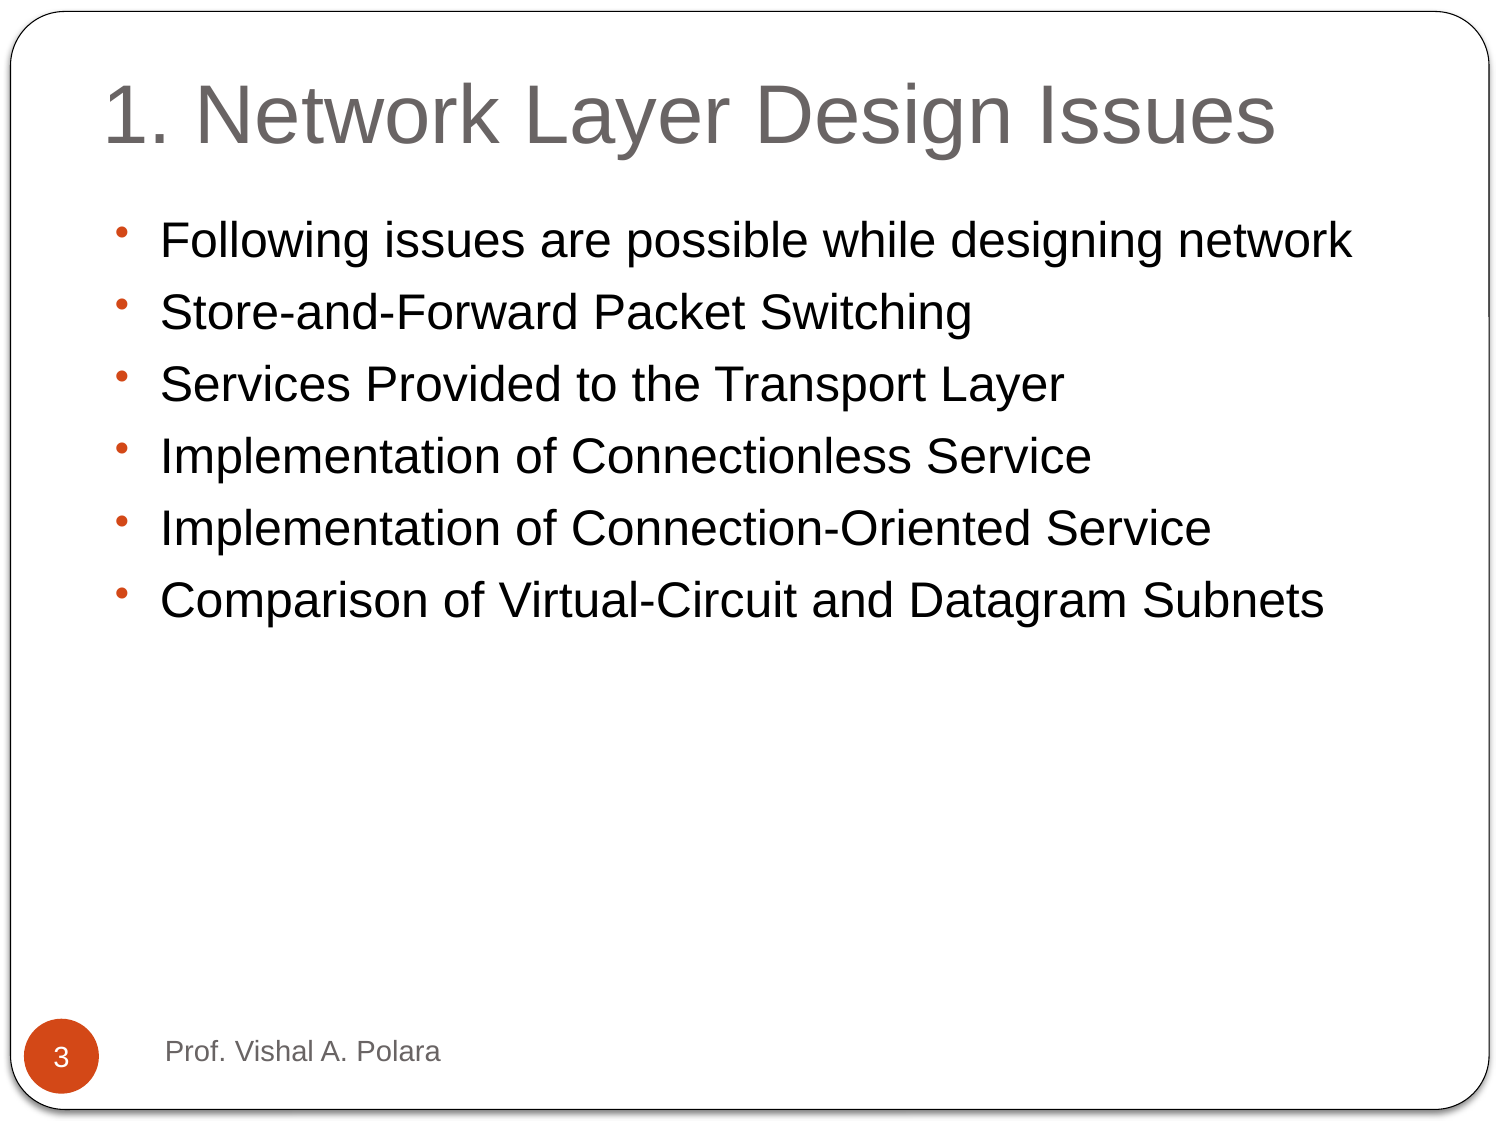

# 1. Network Layer Design Issues
Following issues are possible while designing network
Store-and-Forward Packet Switching
Services Provided to the Transport Layer
Implementation of Connectionless Service
Implementation of Connection-Oriented Service
Comparison of Virtual-Circuit and Datagram Subnets

Prof. Vishal A. Polara
3